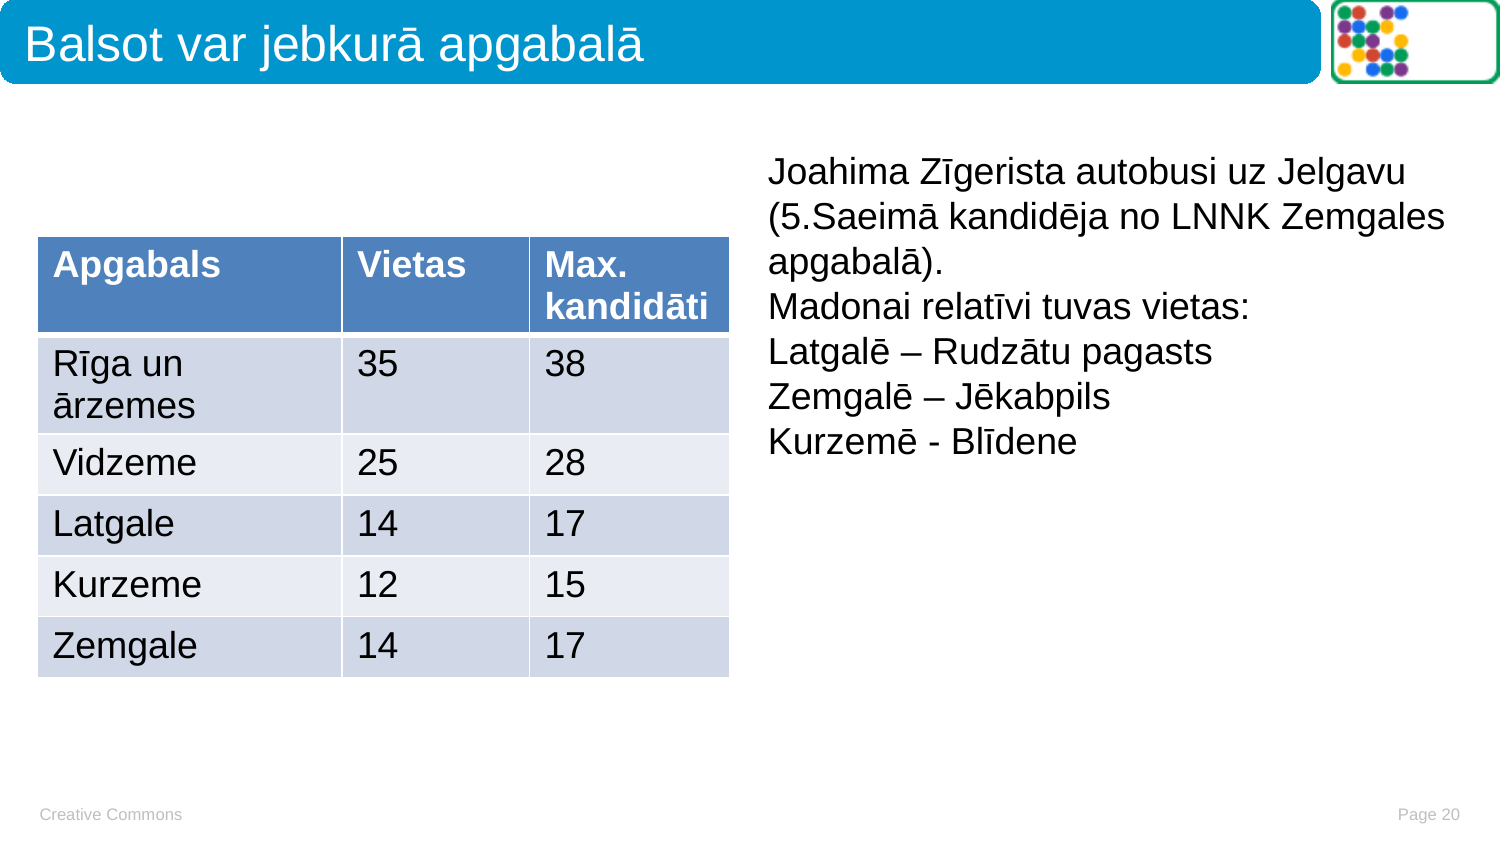

# Joahima Zīgerista autobusi uz Jelgavu (5.Saeimā kandidēja no LNNK Zemgales apgabalā).
Madonai relatīvi tuvas vietas:
Latgalē – Rudzātu pagasts
Zemgalē – Jēkabpils
Kurzemē - Blīdene

Balsot var jebkurā apgabalā
| Apgabals | Vietas | Max. kandidāti |
| --- | --- | --- |
| Rīga un ārzemes | 35 | 38 |
| Vidzeme | 25 | 28 |
| Latgale | 14 | 17 |
| Kurzeme | 12 | 15 |
| Zemgale | 14 | 17 |